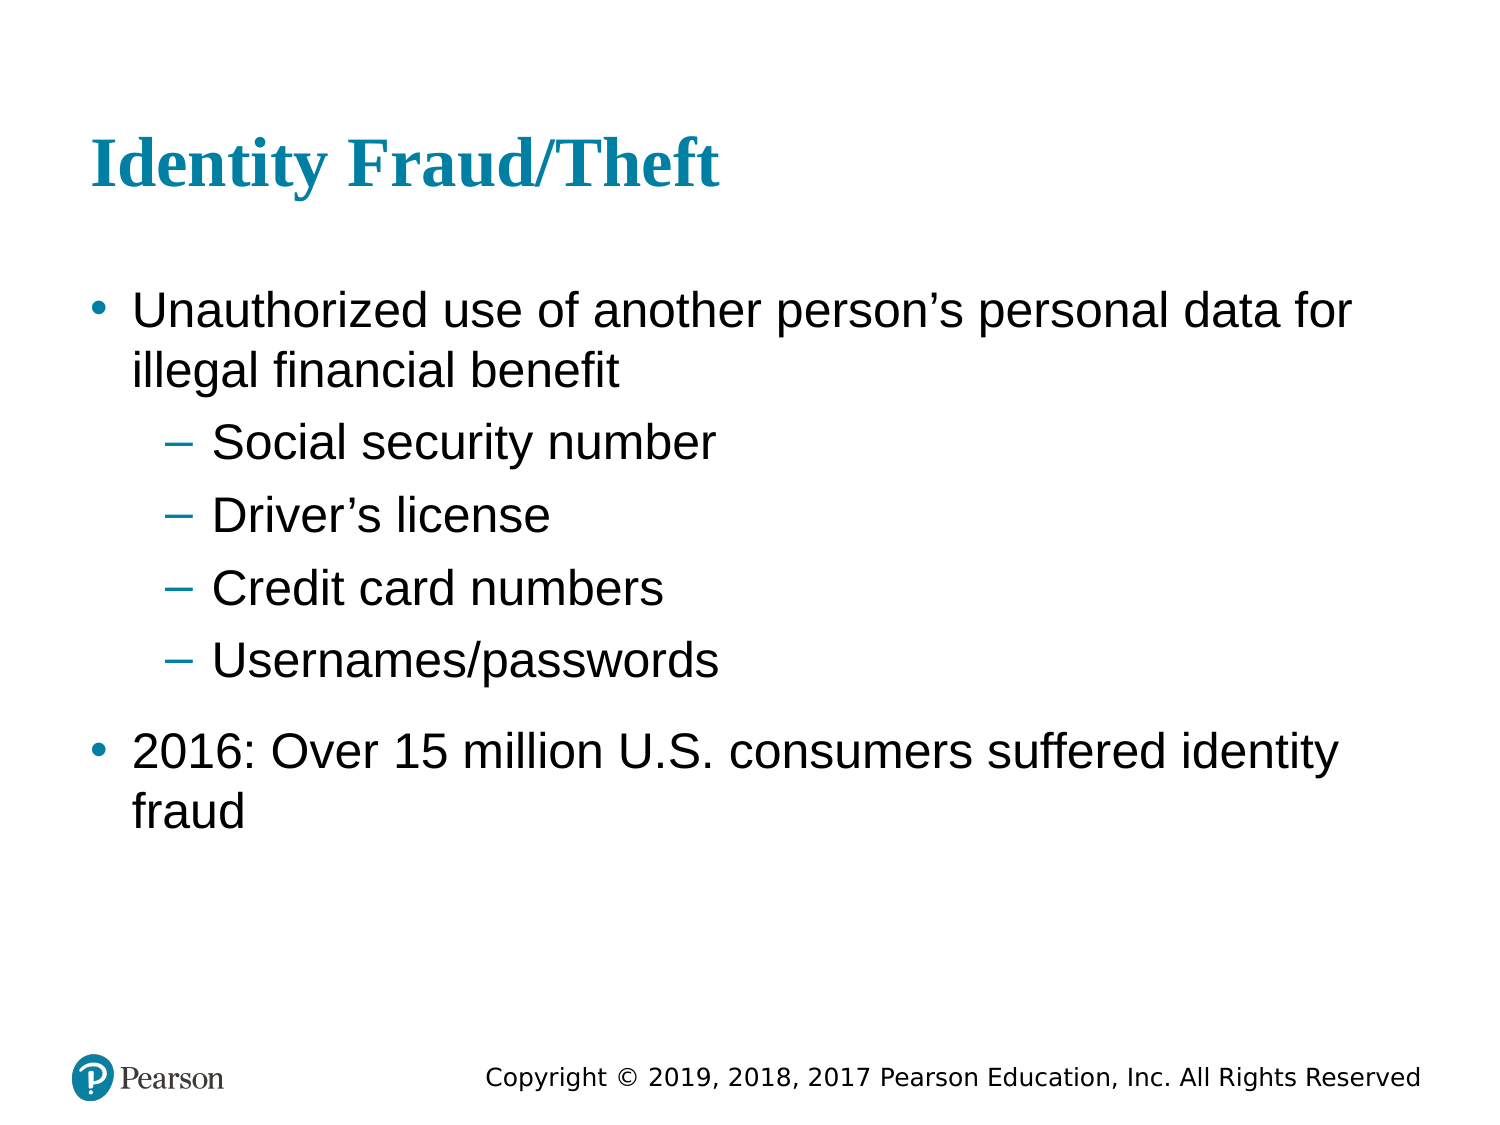

# Identity Fraud/Theft
Unauthorized use of another person’s personal data for illegal financial benefit
Social security number
Driver’s license
Credit card numbers
Usernames/passwords
2016: Over 15 million U.S. consumers suffered identity fraud